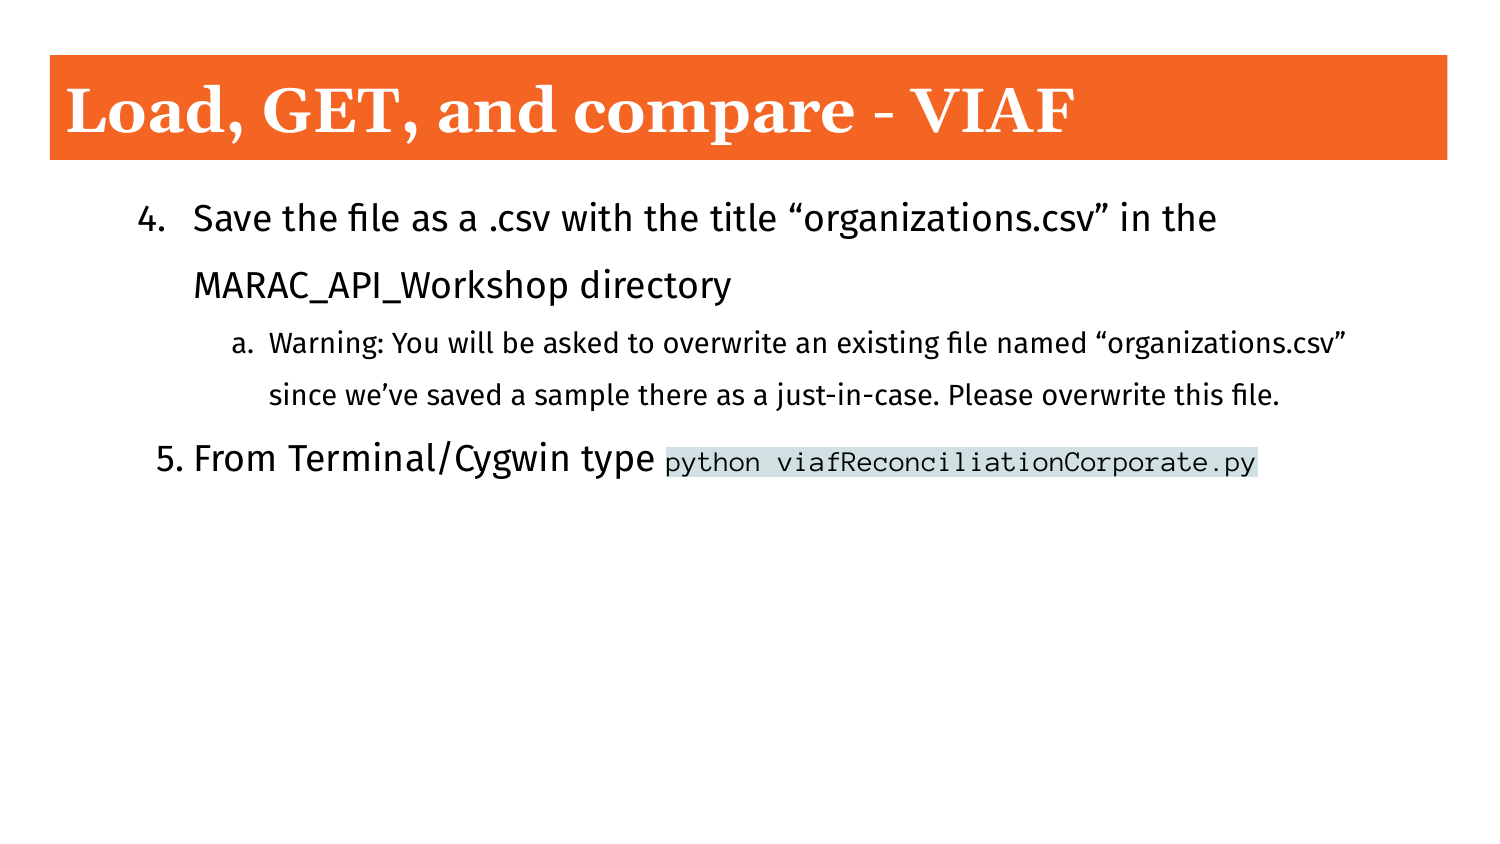

# Load, GET, and compare - VIAF
Save the file as a .csv with the title “organizations.csv” in the MARAC_API_Workshop directory
Warning: You will be asked to overwrite an existing file named “organizations.csv” since we’ve saved a sample there as a just-in-case. Please overwrite this file.
From Terminal/Cygwin type python viafReconciliationCorporate.py